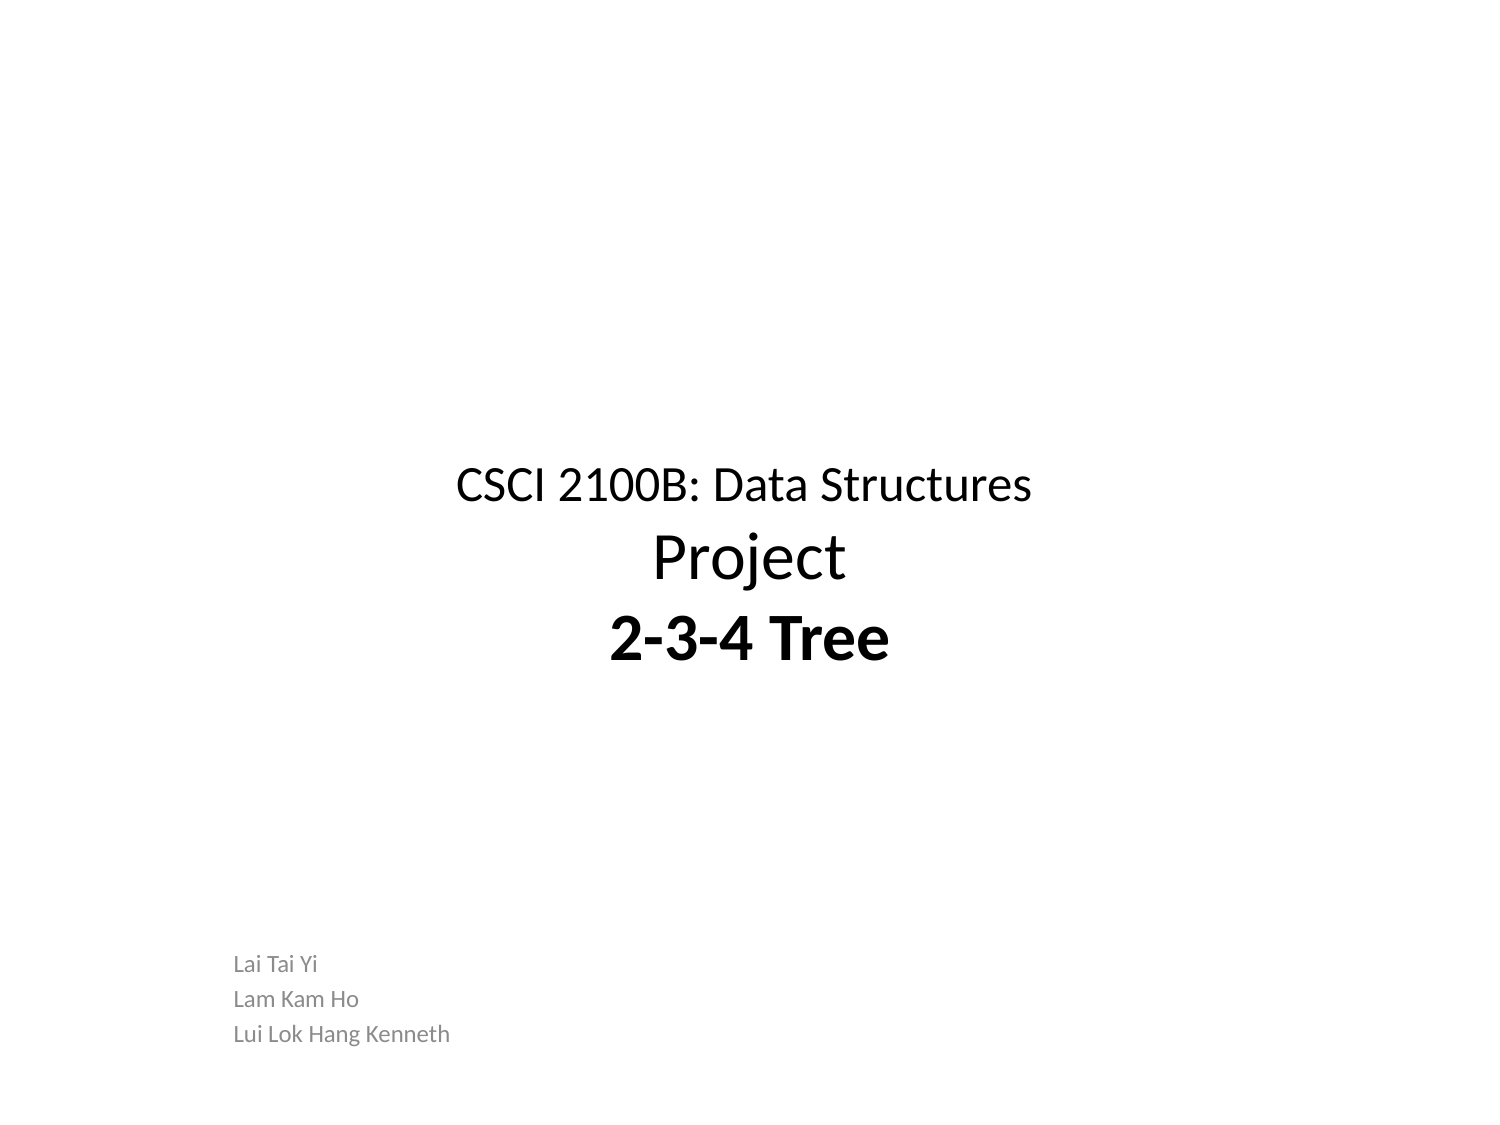

# CSCI 2100B: Data Structures Project 2-3-4 Tree
Lai Tai Yi
Lam Kam Ho
Lui Lok Hang Kenneth